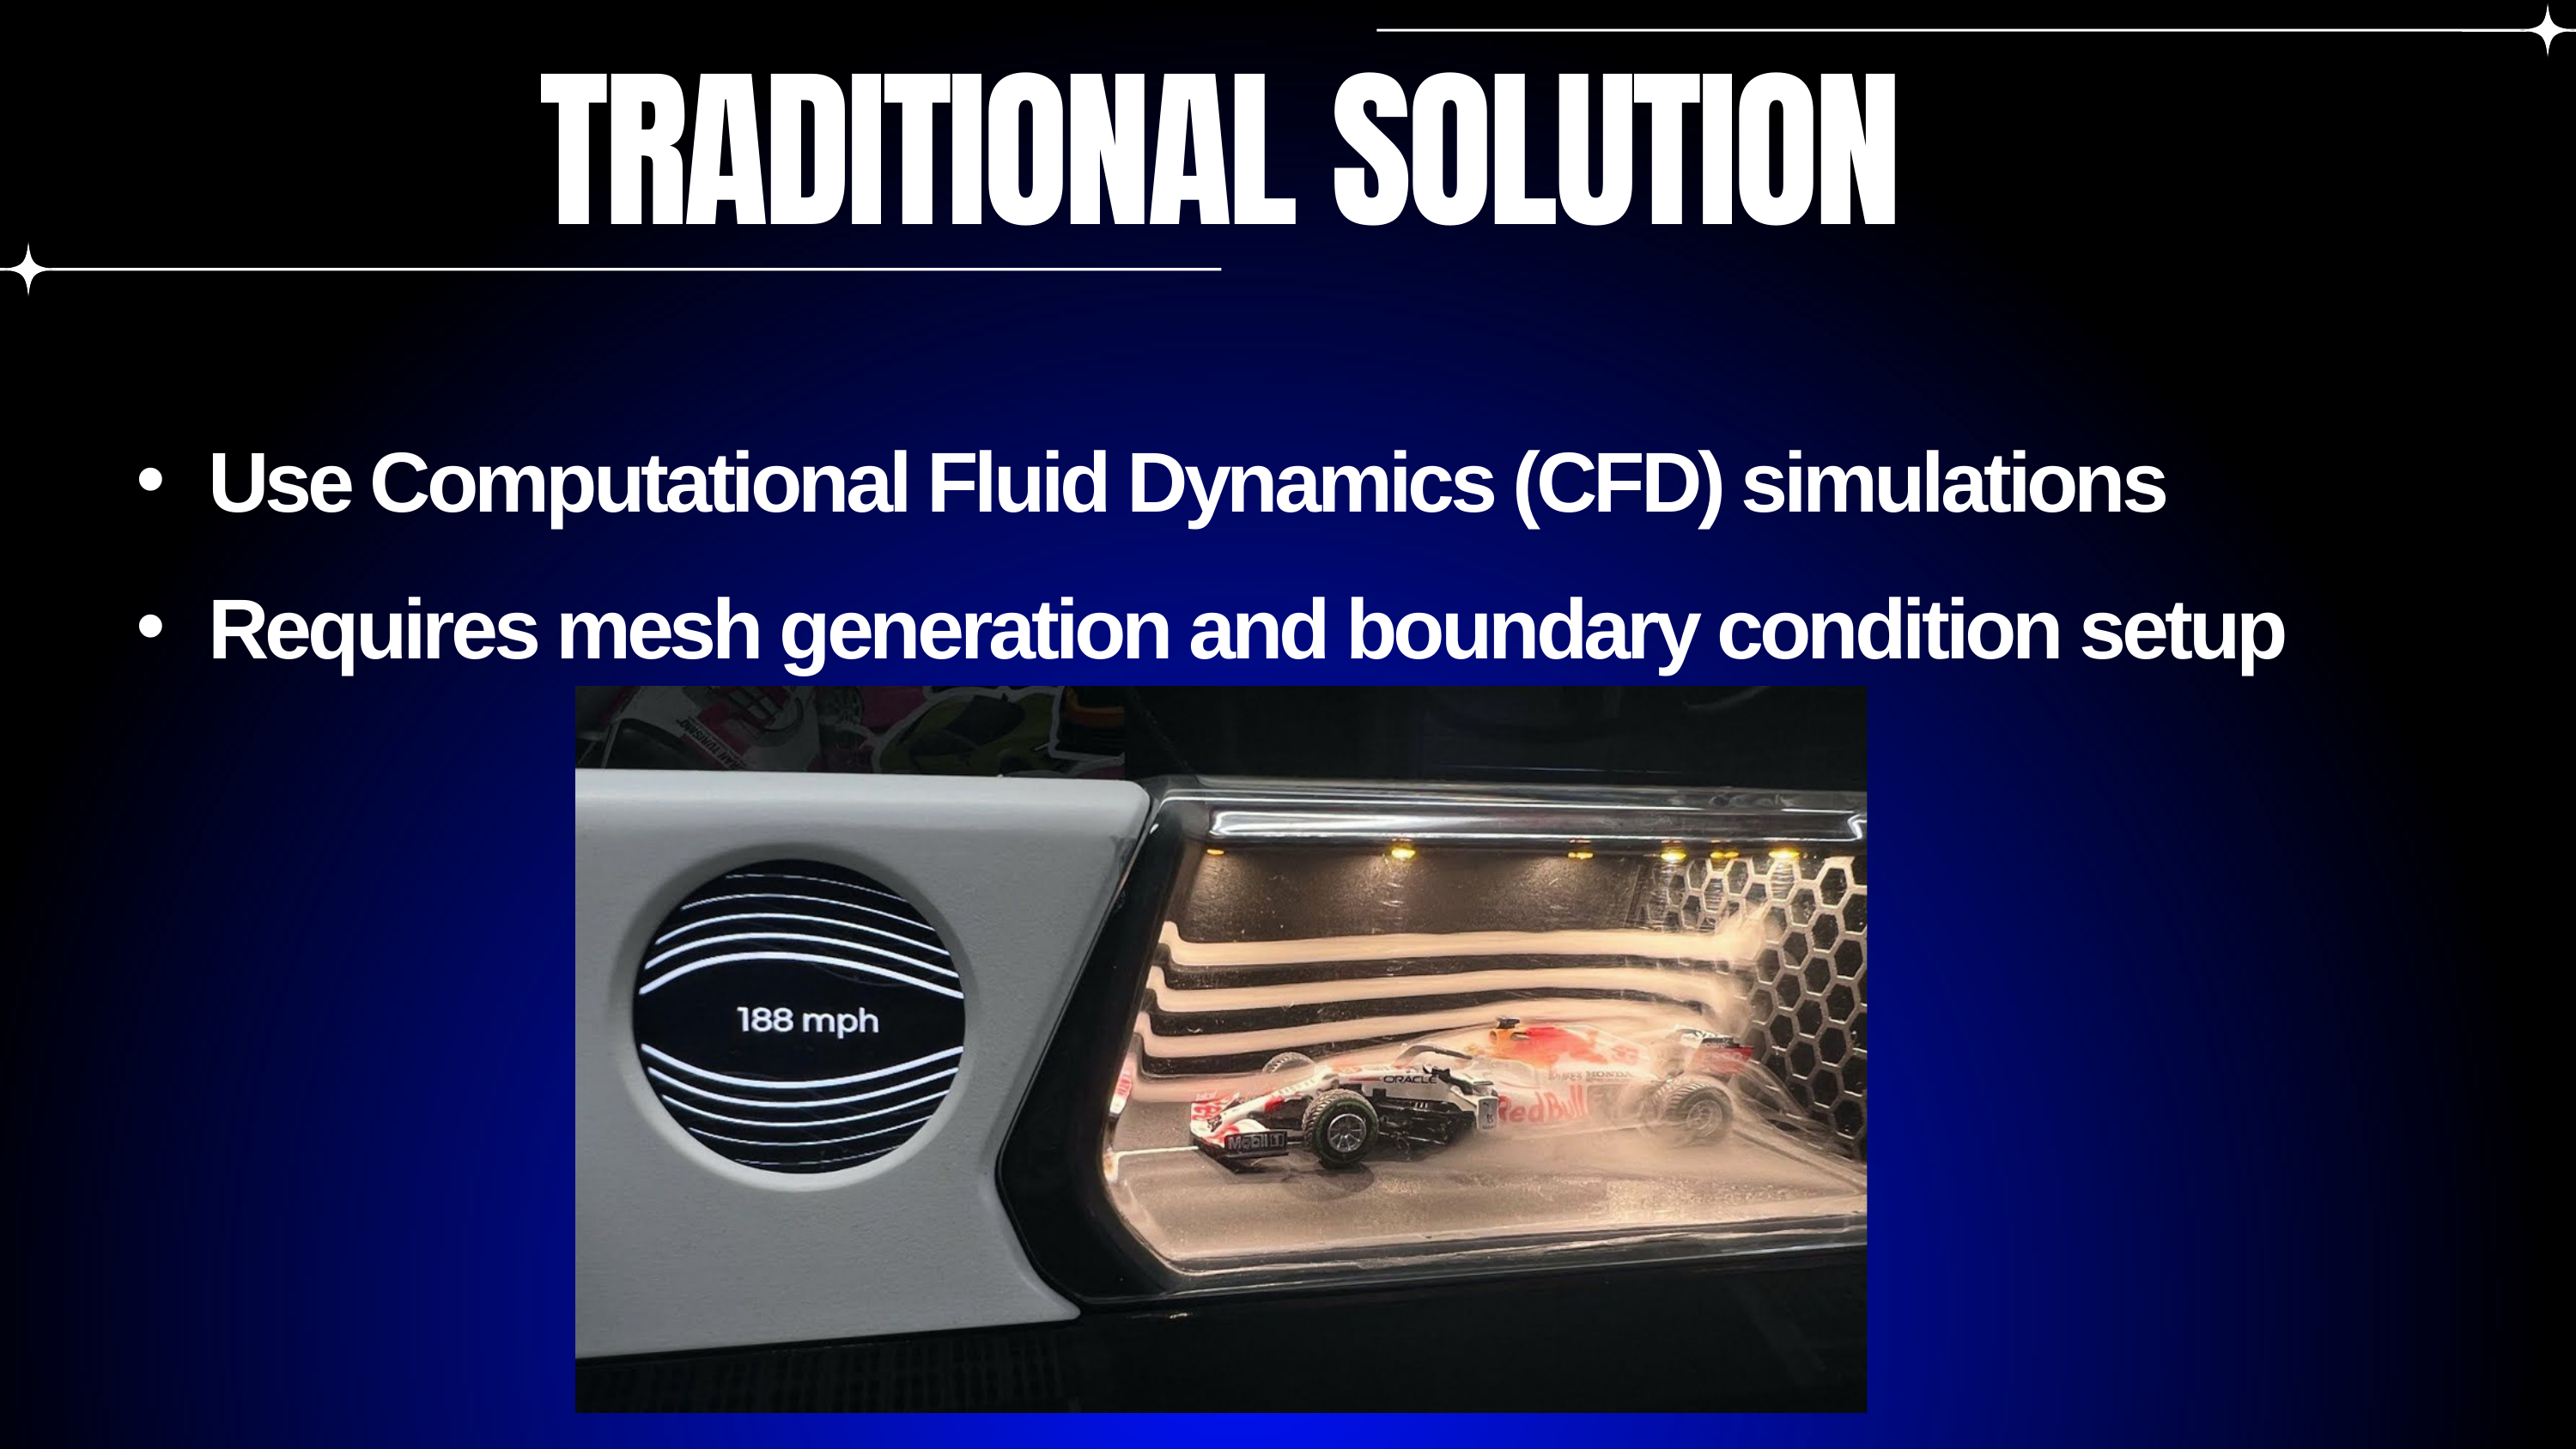

TRADITIONAL SOLUTION

Use Computational Fluid Dynamics (CFD) simulations
Requires mesh generation and boundary condition setup